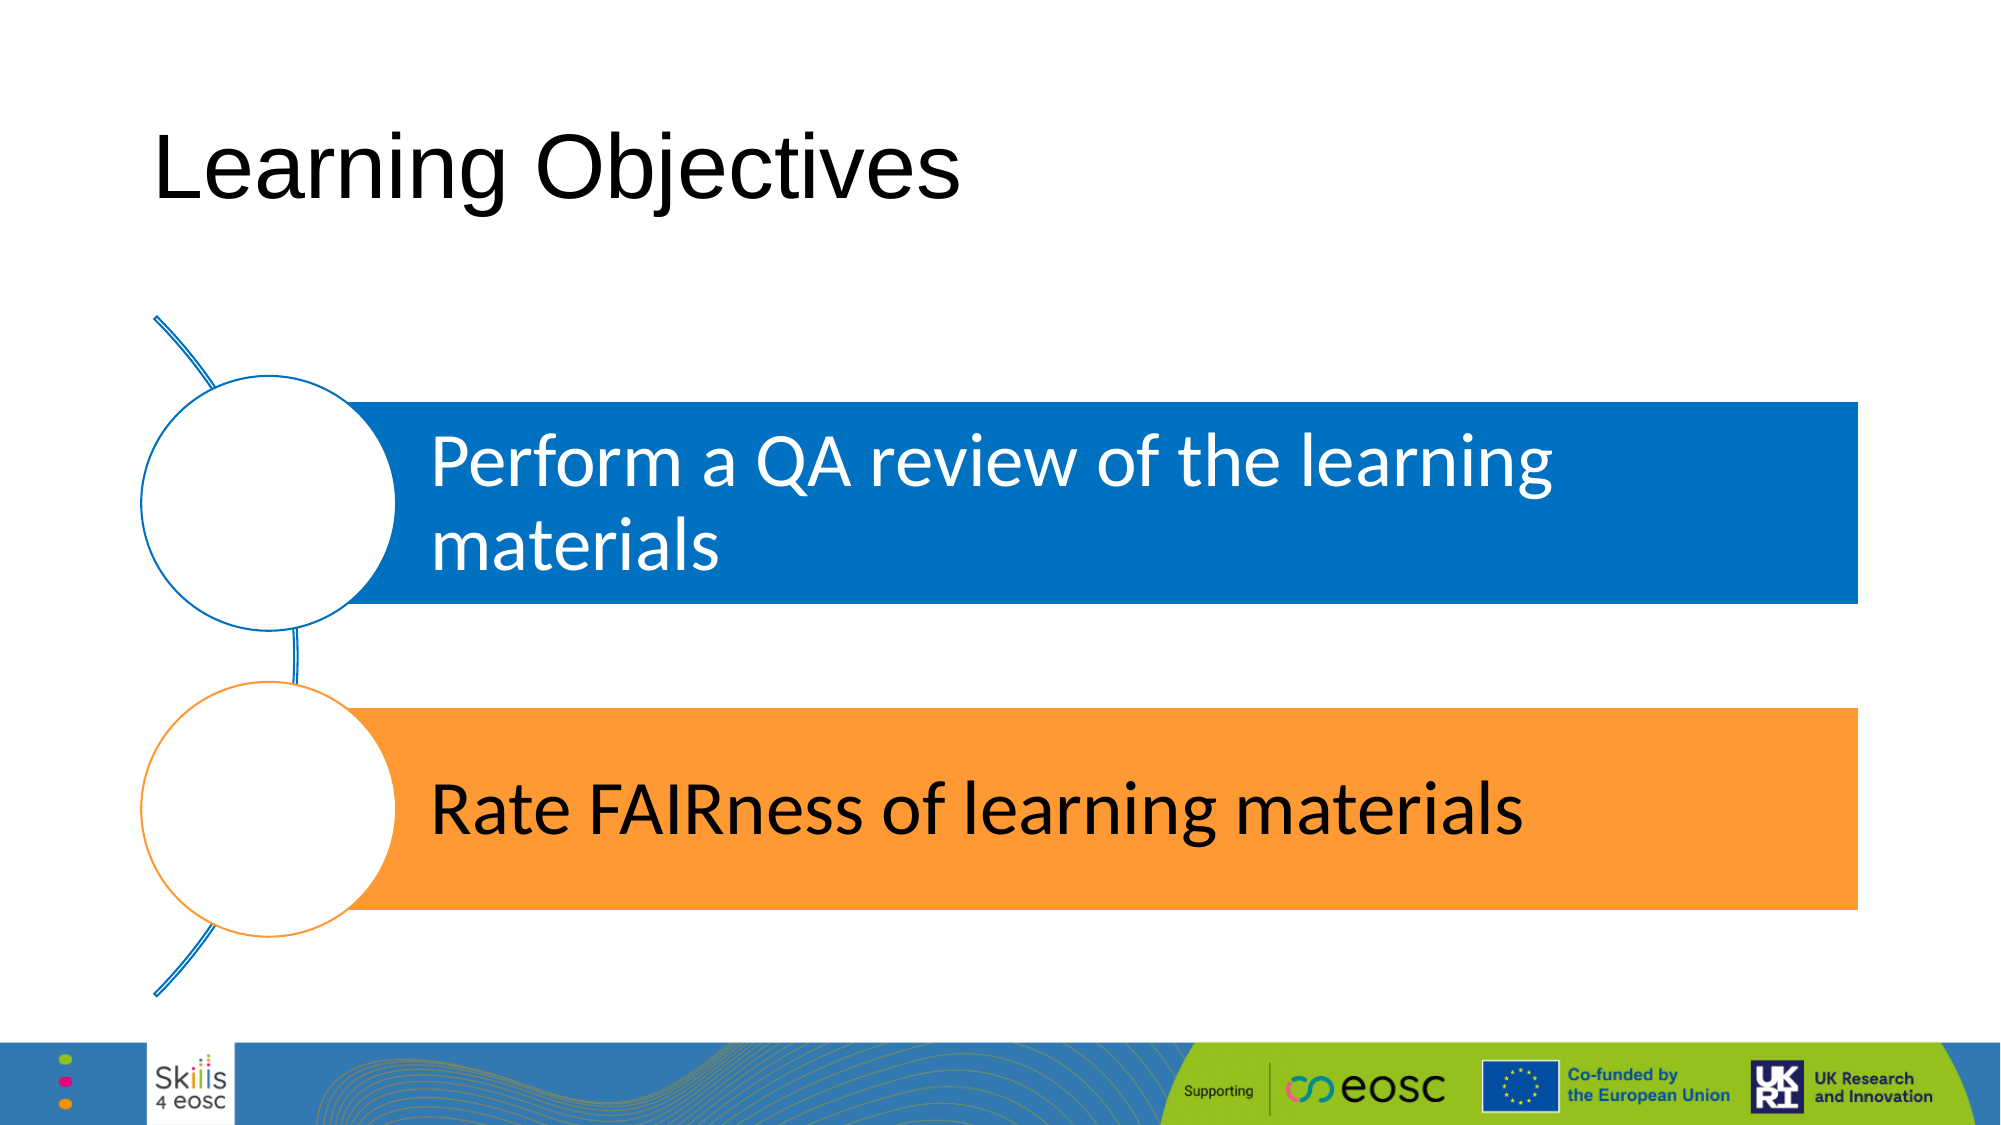

# Learning Objectives
Perform a QA review of the learning materials
Rate FAIRness of learning materials